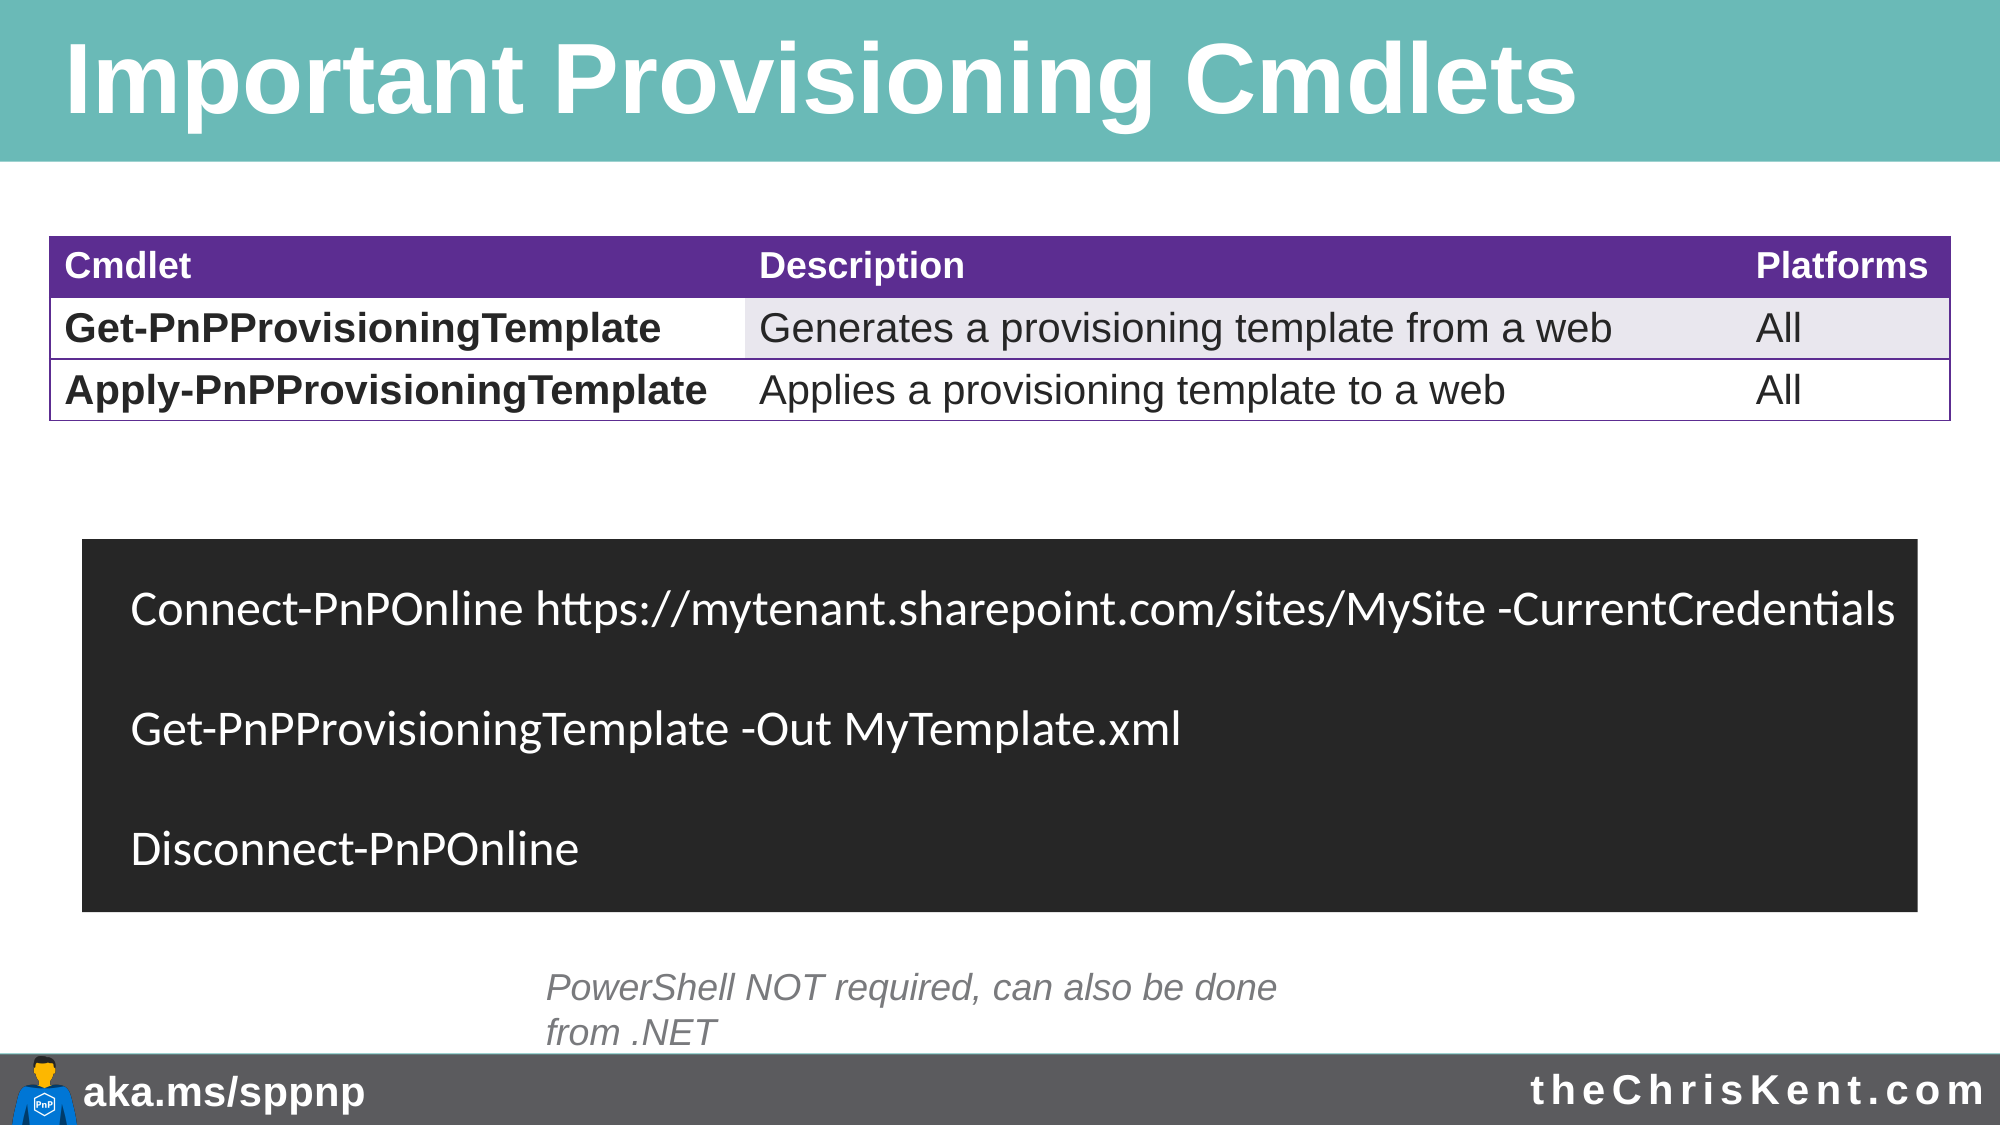

# Important Provisioning Cmdlets
| Cmdlet | Description | Platforms |
| --- | --- | --- |
| Get-PnPProvisioningTemplate | Generates a provisioning template from a web | All |
| Apply-PnPProvisioningTemplate | Applies a provisioning template to a web | All |
   Connect-PnPOnline https://mytenant.sharepoint.com/sites/MySite -CurrentCredentials

   Get-PnPProvisioningTemplate -Out MyTemplate.xml

   Disconnect-PnPOnline
PowerShell NOT required, can also be done from .NET